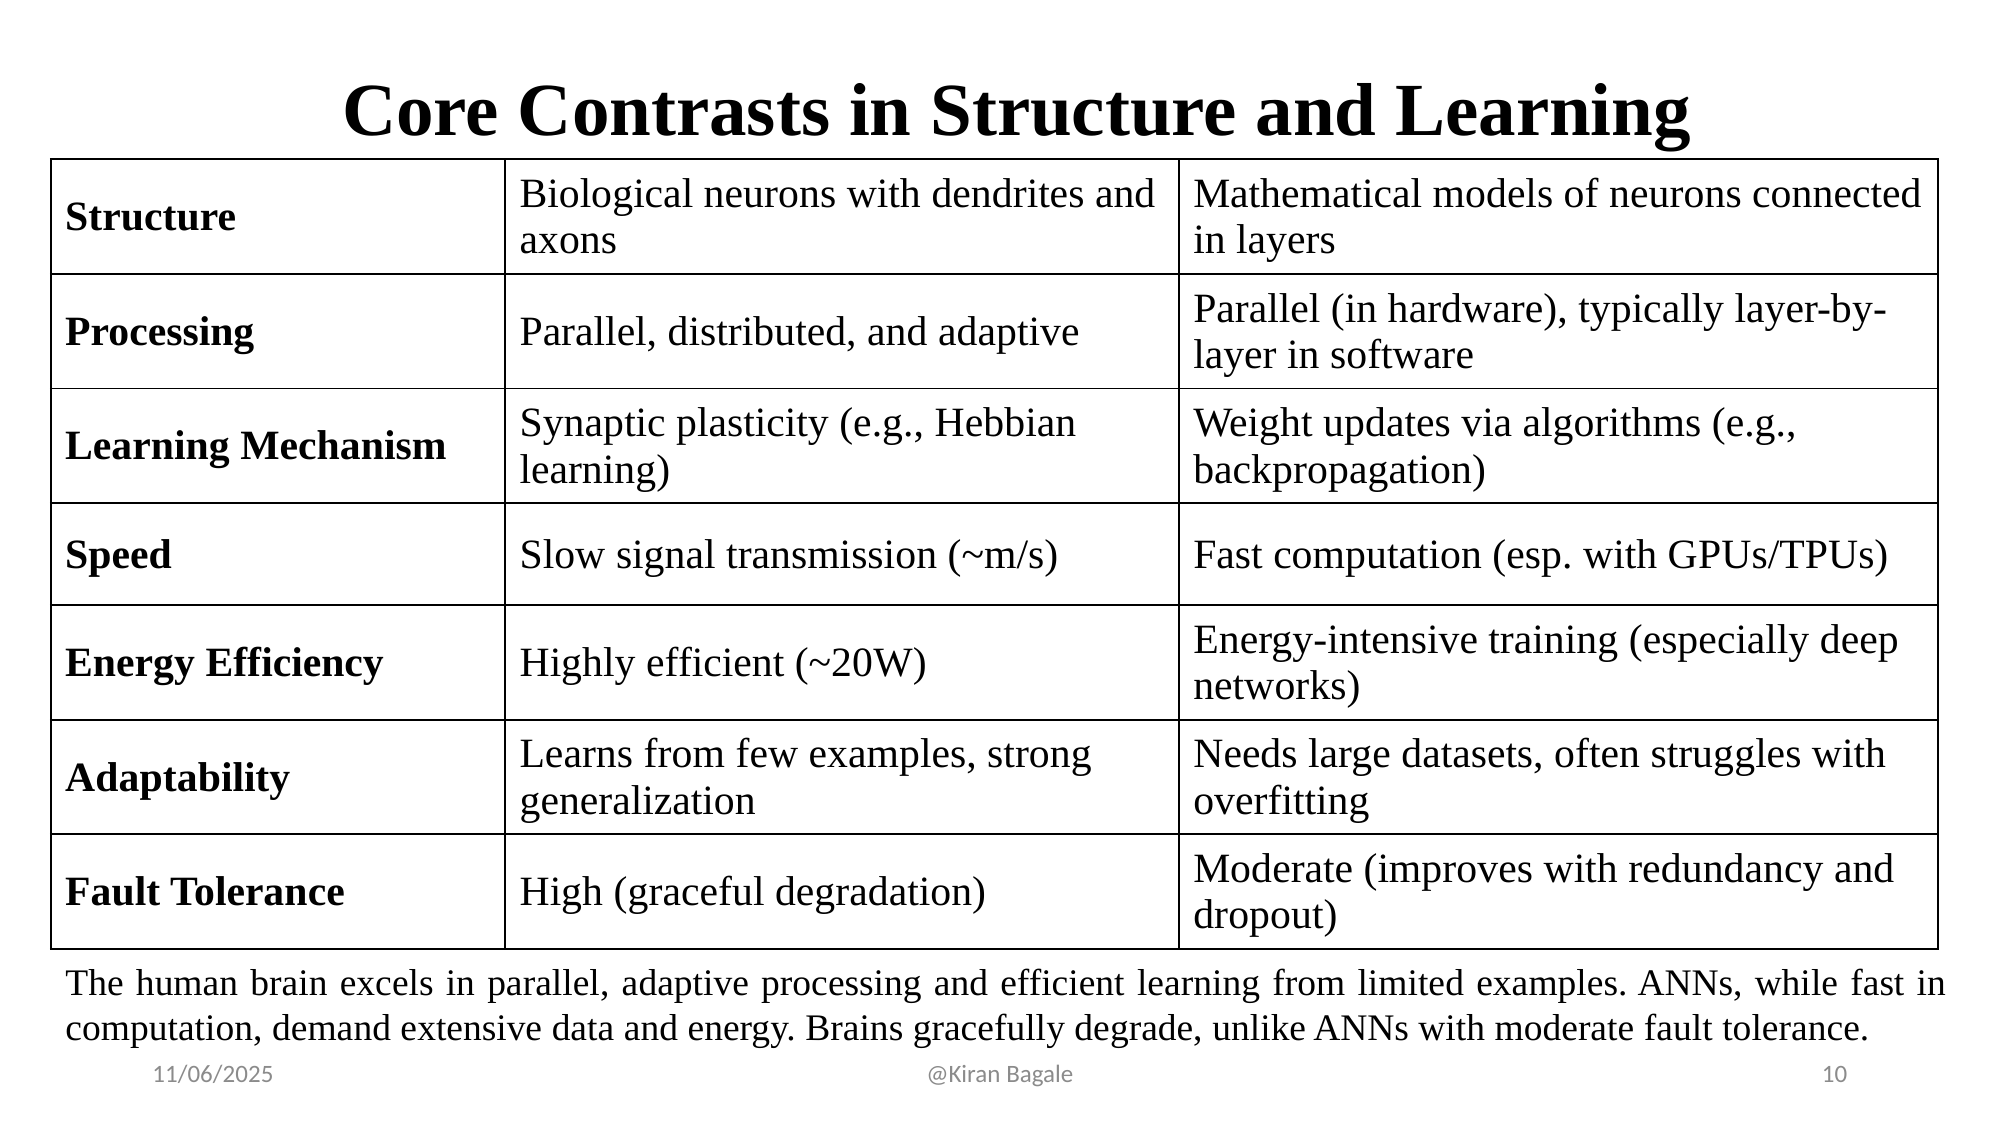

Core Contrasts in Structure and Learning
| Structure | Biological neurons with dendrites and axons | Mathematical models of neurons connected in layers |
| --- | --- | --- |
| Processing | Parallel, distributed, and adaptive | Parallel (in hardware), typically layer-by-layer in software |
| Learning Mechanism | Synaptic plasticity (e.g., Hebbian learning) | Weight updates via algorithms (e.g., backpropagation) |
| Speed | Slow signal transmission (~m/s) | Fast computation (esp. with GPUs/TPUs) |
| Energy Efficiency | Highly efficient (~20W) | Energy-intensive training (especially deep networks) |
| Adaptability | Learns from few examples, strong generalization | Needs large datasets, often struggles with overfitting |
| Fault Tolerance | High (graceful degradation) | Moderate (improves with redundancy and dropout) |
The human brain excels in parallel, adaptive processing and efficient learning from limited examples. ANNs, while fast in computation, demand extensive data and energy. Brains gracefully degrade, unlike ANNs with moderate fault tolerance.
11/06/2025
@Kiran Bagale
10